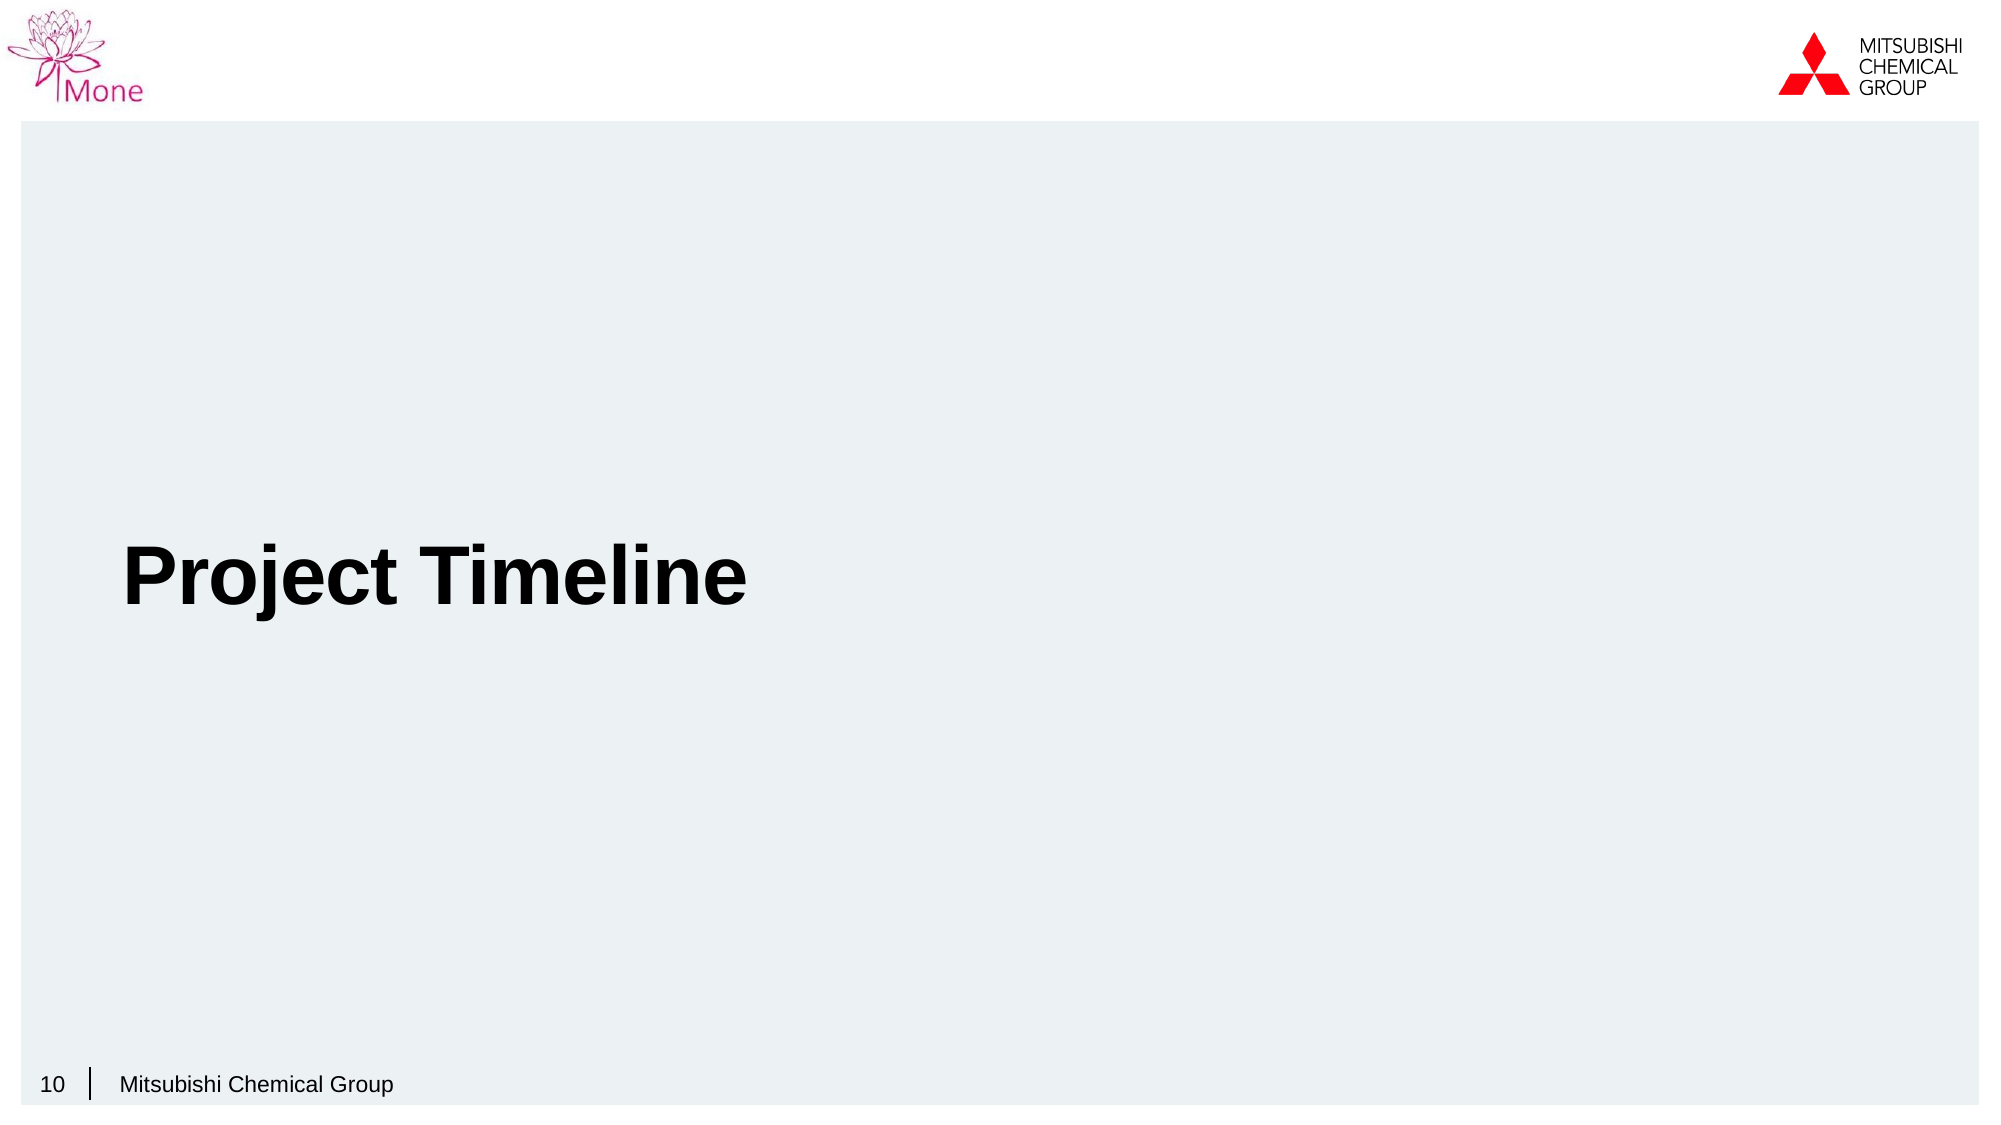

# Project Timeline
10
Mitsubishi Chemical Group